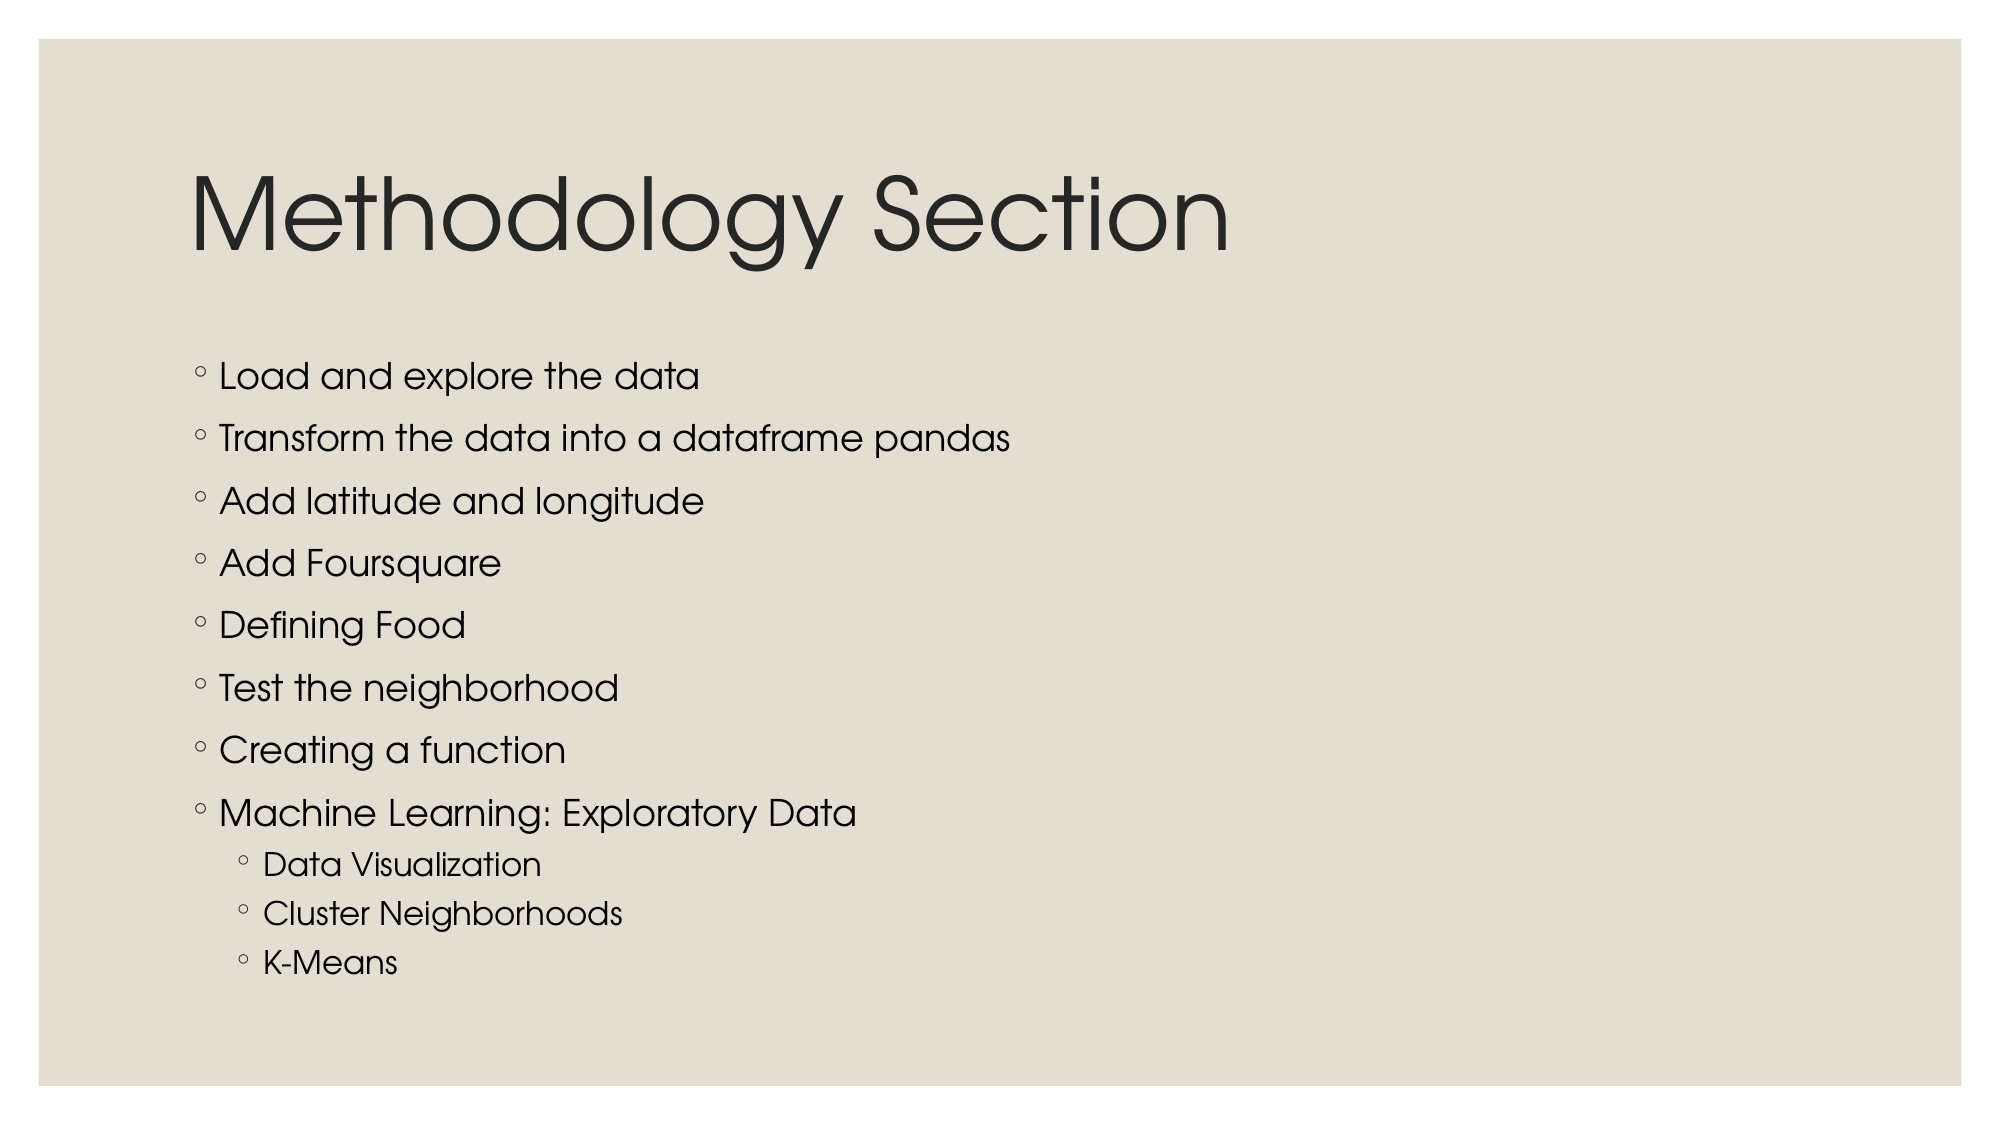

# Methodology Section
Load and explore the data
Transform the data into a dataframe pandas
Add latitude and longitude
Add Foursquare
Defining Food
Test the neighborhood
Creating a function
Machine Learning: Exploratory Data
Data Visualization
Cluster Neighborhoods
K-Means